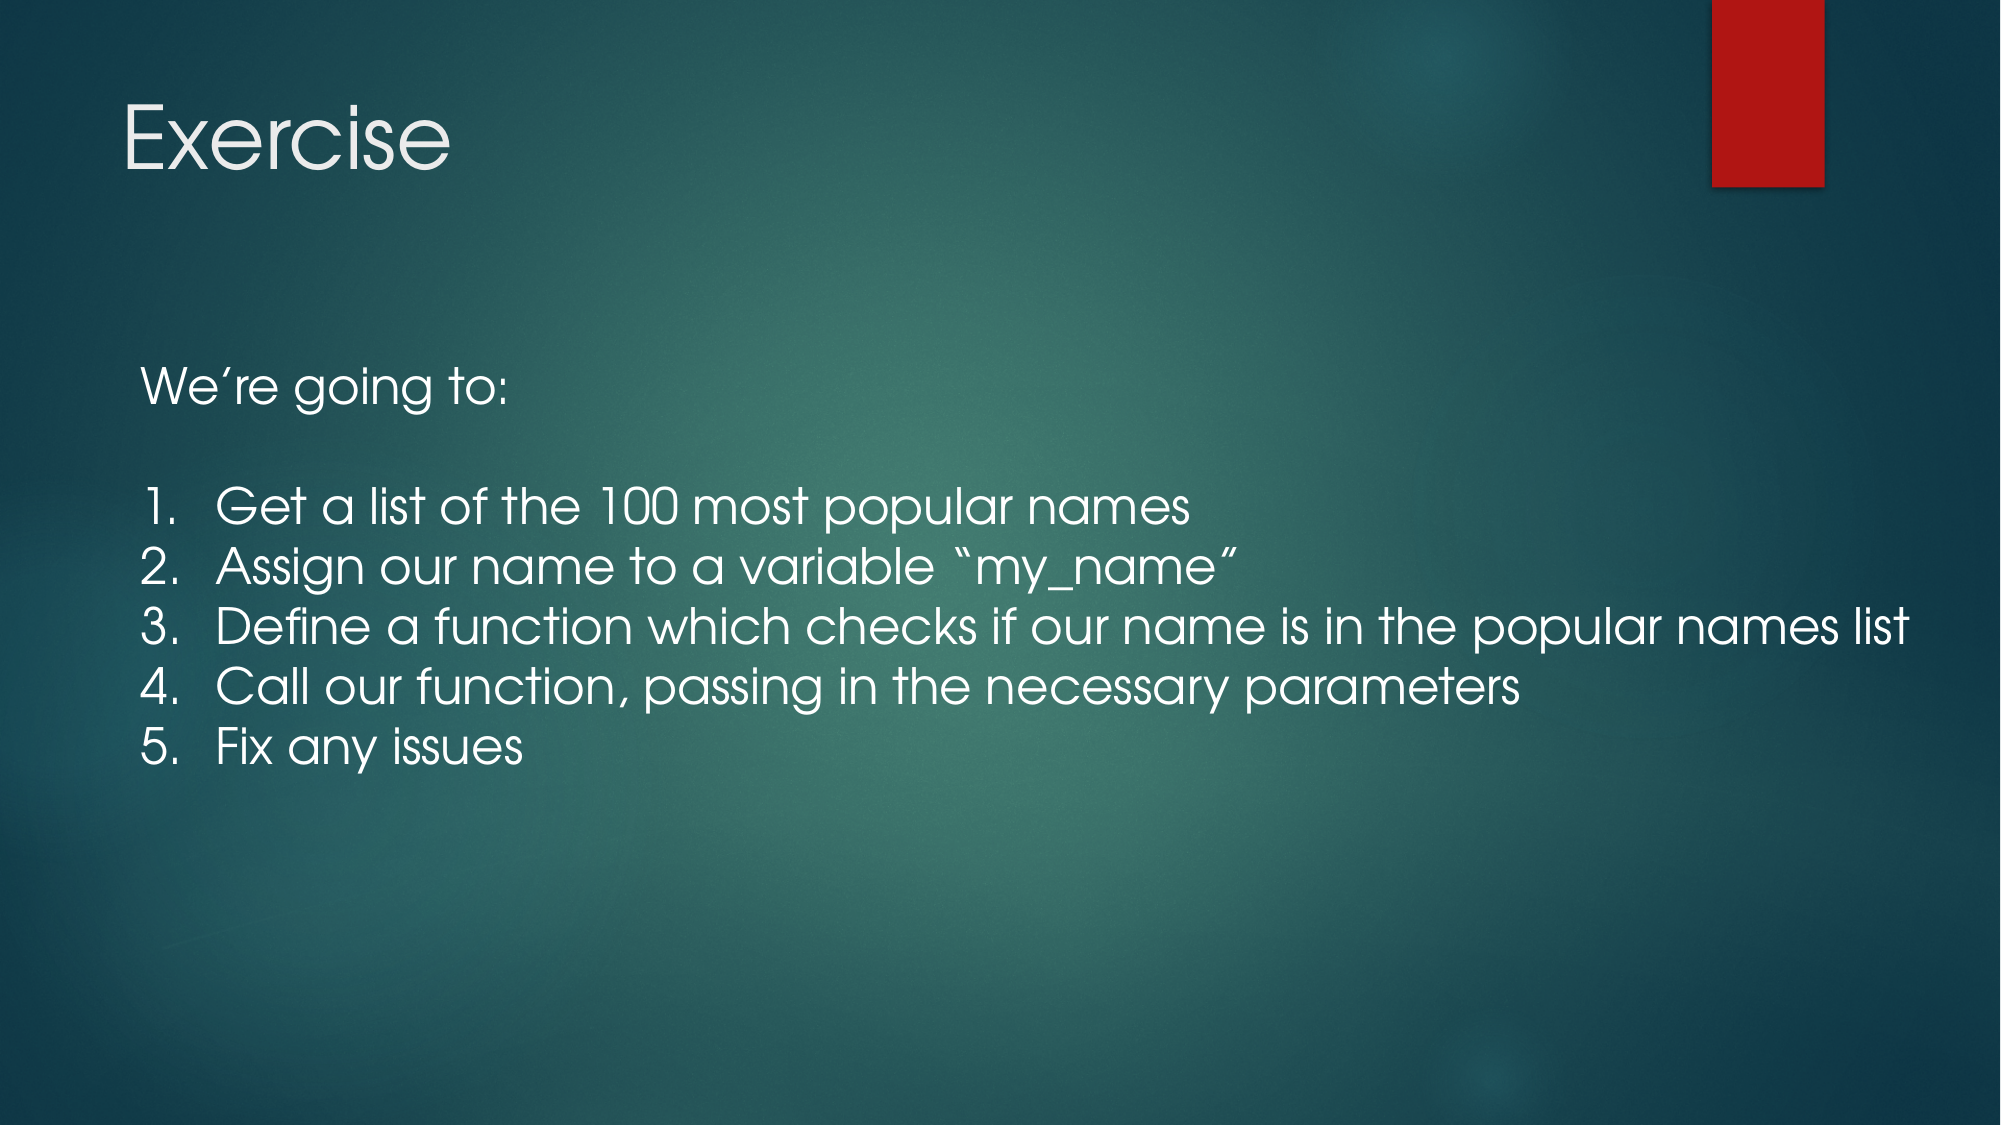

# Exercise
We’re going to:

Get a list of the 100 most popular names
Assign our name to a variable “my_name”
Define a function which checks if our name is in the popular names list
Call our function, passing in the necessary parameters
Fix any issues